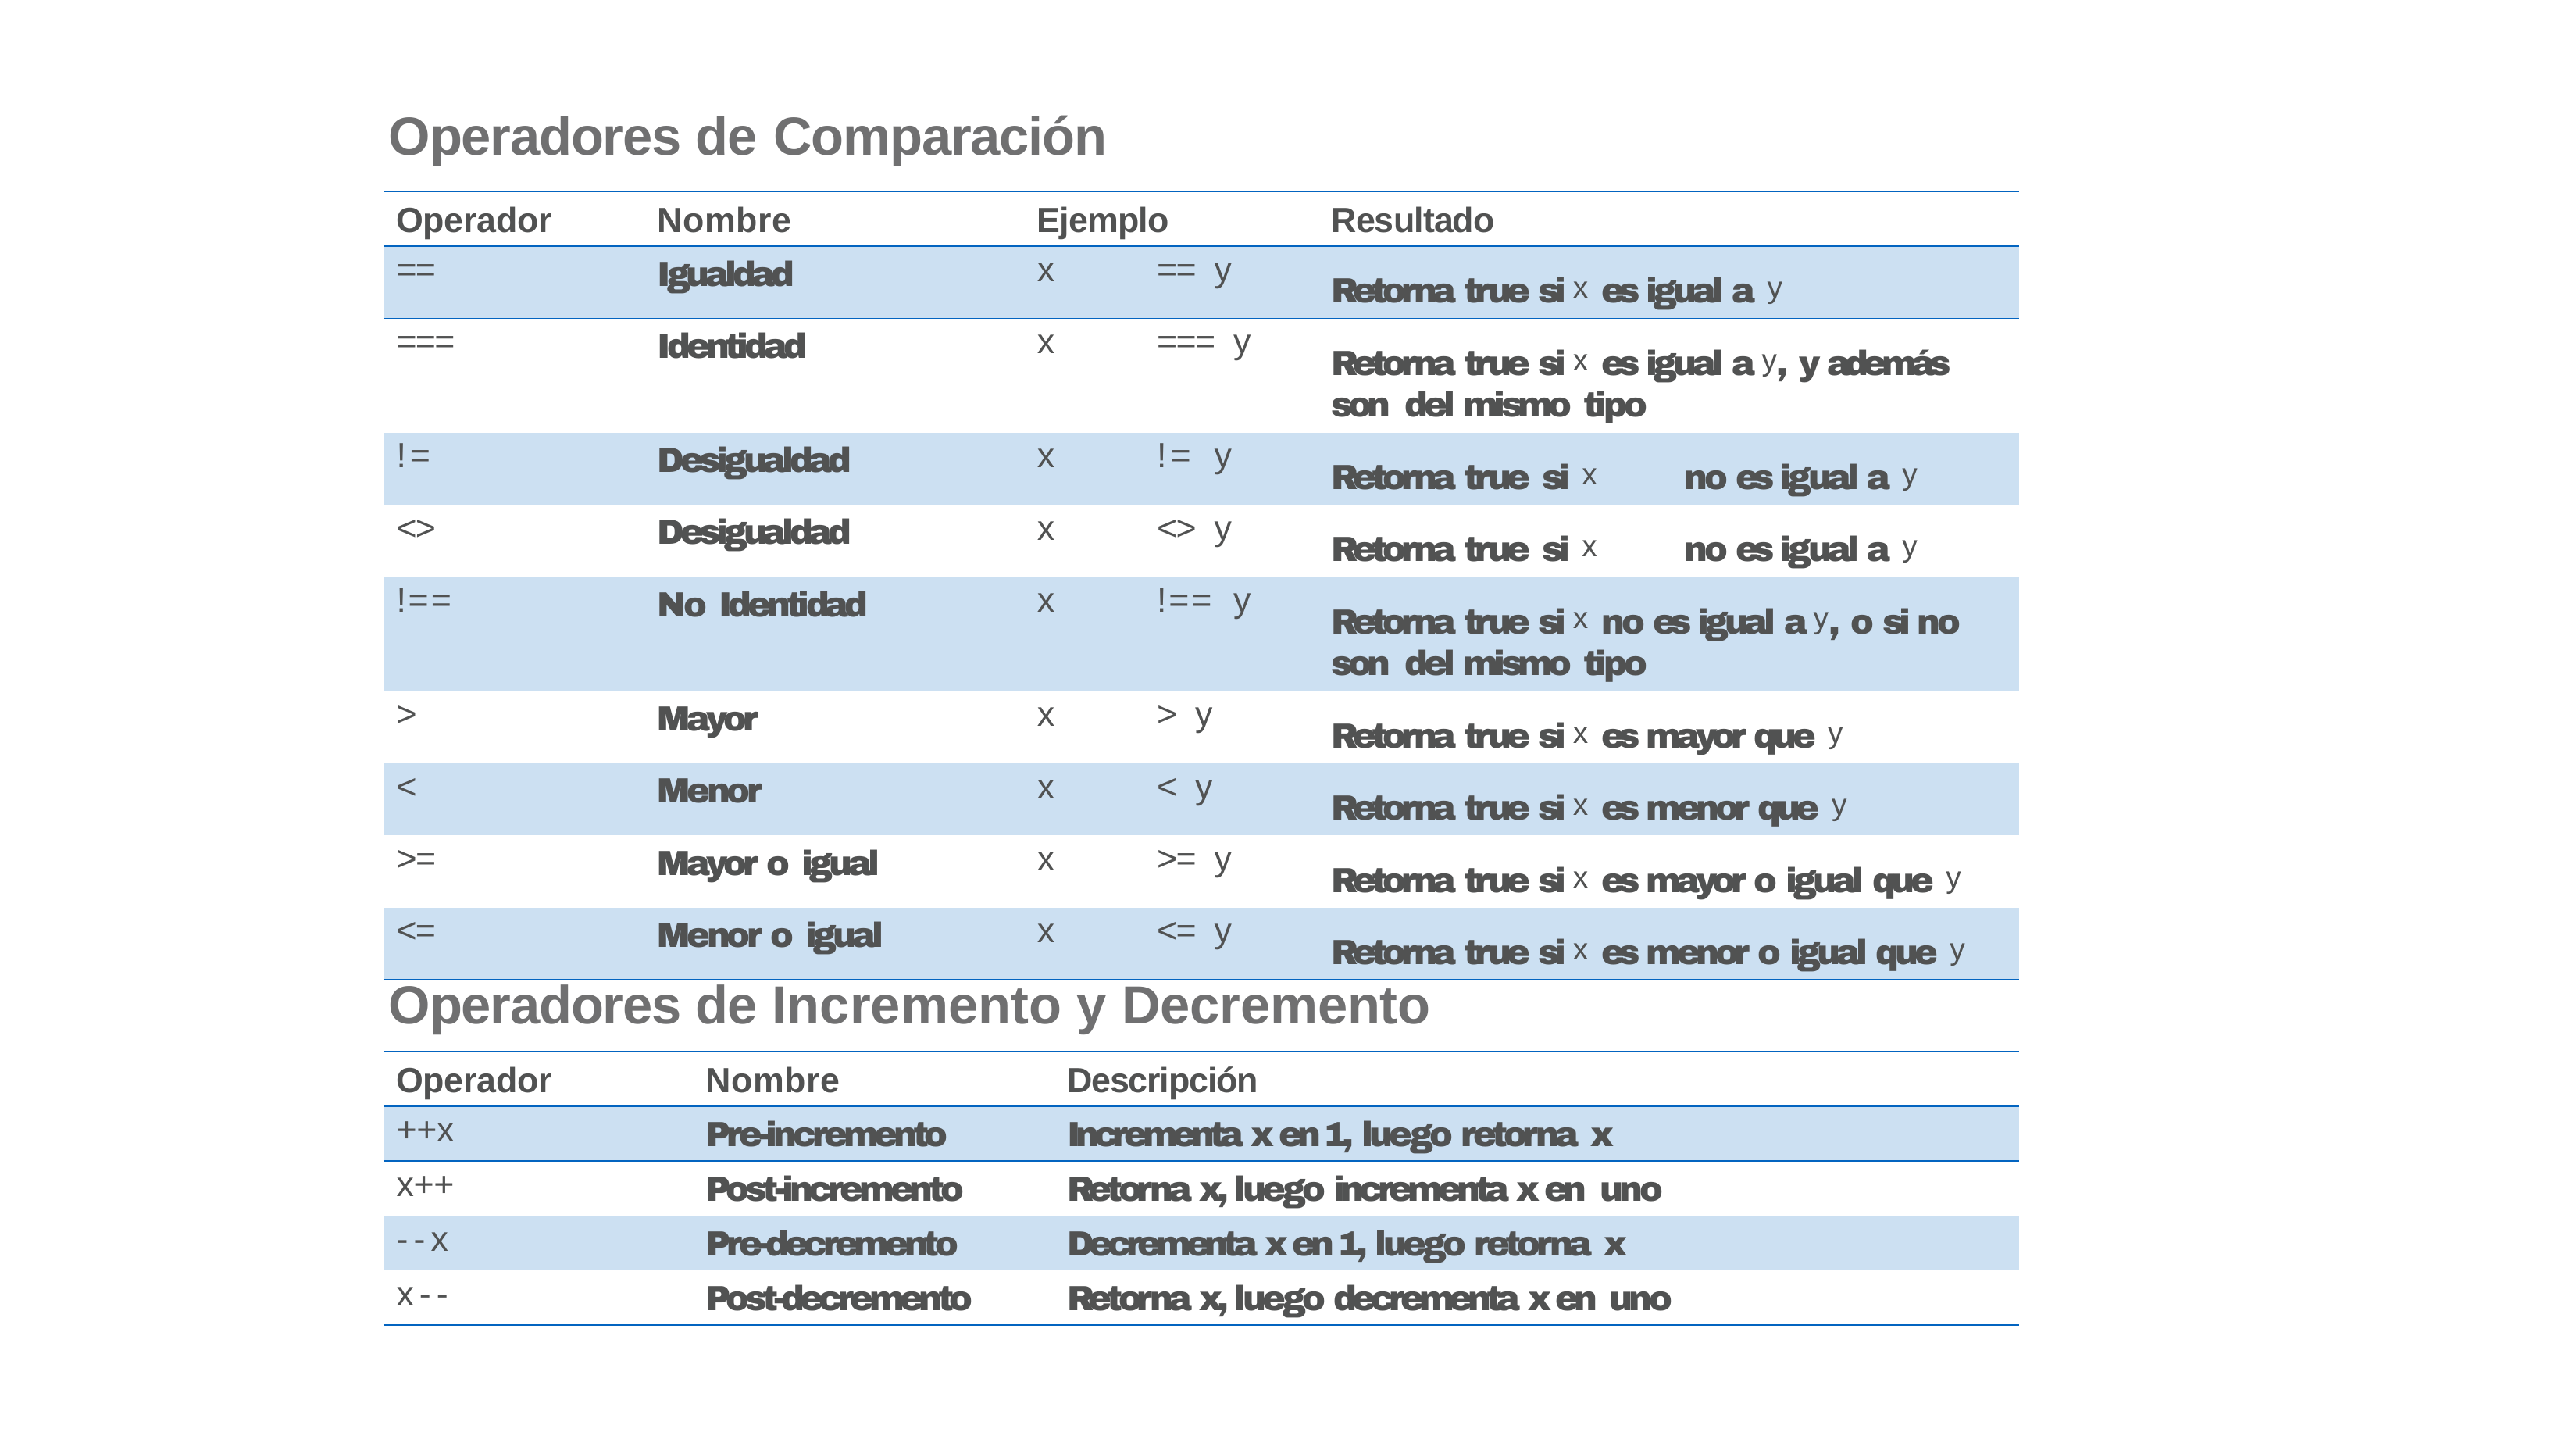

# Operadores de Comparación
| Operador | Nombre | Ejemplo | Resultado |
| --- | --- | --- | --- |
| == | Igualdad | x == y | Retorna true si x es igual a y |
| === | Identidad | x === y | Retorna true si x es igual a y, y además son del mismo tipo |
| != | Desigualdad | x != y | Retorna true si x no es igual a y |
| <> | Desigualdad | x <> y | Retorna true si x no es igual a y |
| !== | No Identidad | x !== y | Retorna true si x no es igual a y, o si no son del mismo tipo |
| > | Mayor | x > y | Retorna true si x es mayor que y |
| < | Menor | x < y | Retorna true si x es menor que y |
| >= | Mayor o igual | x >= y | Retorna true si x es mayor o igual que y |
| <= | Menor o igual | x <= y | Retorna true si x es menor o igual que y |
Operadores de Incremento y Decremento
| Operador | Nombre | Descripción |
| --- | --- | --- |
| ++x | Pre-incremento | Incrementa x en 1, luego retorna x |
| x++ | Post-incremento | Retorna x, luego incrementa x en uno |
| --x | Pre-decremento | Decrementa x en 1, luego retorna x |
| x-- | Post-decremento | Retorna x, luego decrementa x en uno |